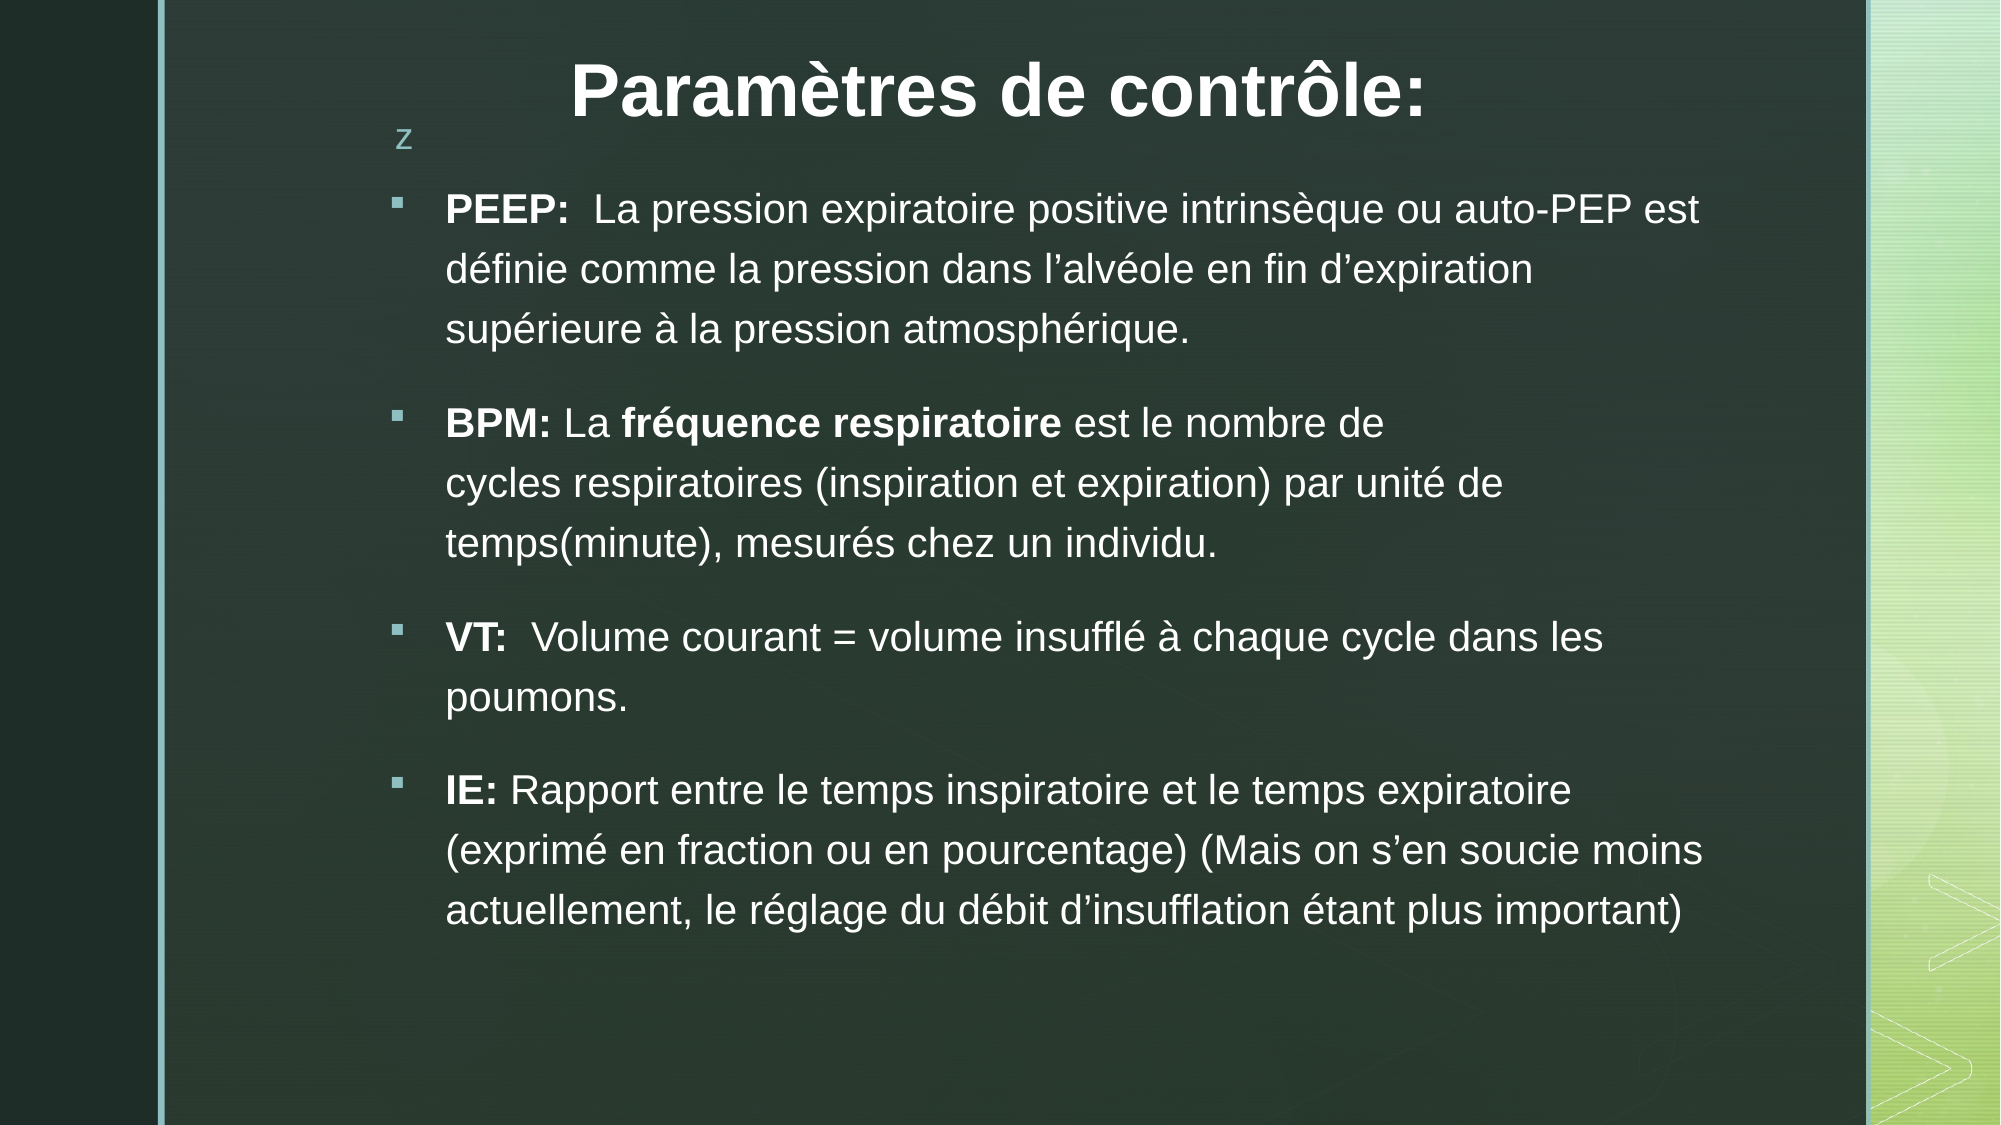

# Paramètres de contrôle:
PEEP:  La pression expiratoire positive intrinsèque ou auto-PEP est définie comme la pression dans l’alvéole en fin d’expiration supérieure à la pression atmosphérique.
BPM: La fréquence respiratoire est le nombre de cycles respiratoires (inspiration et expiration) par unité de temps(minute), mesurés chez un individu.
VT:  Volume courant = volume insufflé à chaque cycle dans les poumons.
IE: Rapport entre le temps inspiratoire et le temps expiratoire (exprimé en fraction ou en pourcentage) (Mais on s’en soucie moins actuellement, le réglage du débit d’insufflation étant plus important)